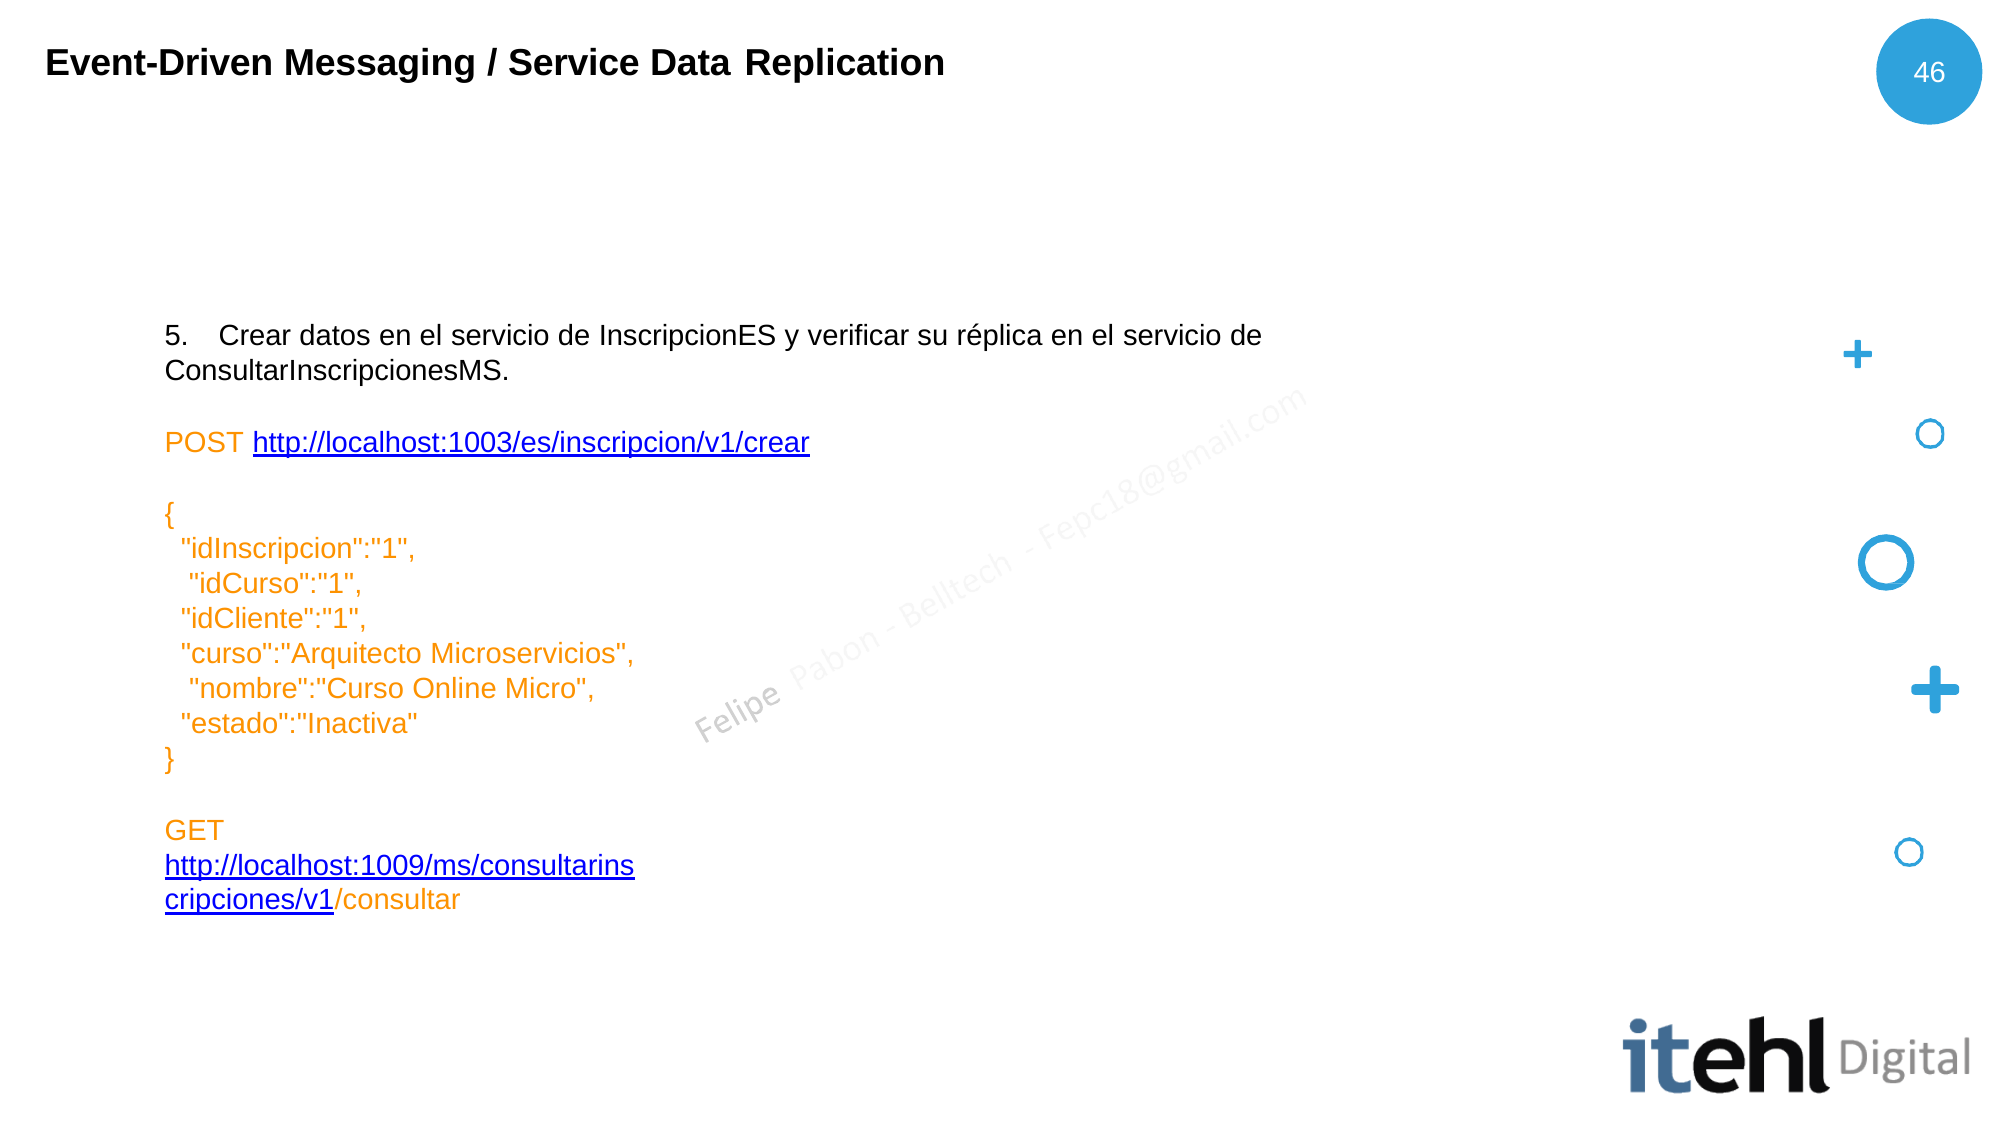

# Event-Driven Messaging / Service Data Replication
46
5.	Crear datos en el servicio de InscripcionES y verificar su réplica en el servicio de ConsultarInscripcionesMS.

POST http://localhost:1003/es/inscripcion/v1/crear

{
"idInscripcion":"1",  "idCurso":"1",
"idCliente":"1",
"curso":"Arquitecto Microservicios",  "nombre":"Curso Online Micro",  "estado":"Inactiva"
}

GET http://localhost:1009/ms/consultarinscripciones/v1/consultar